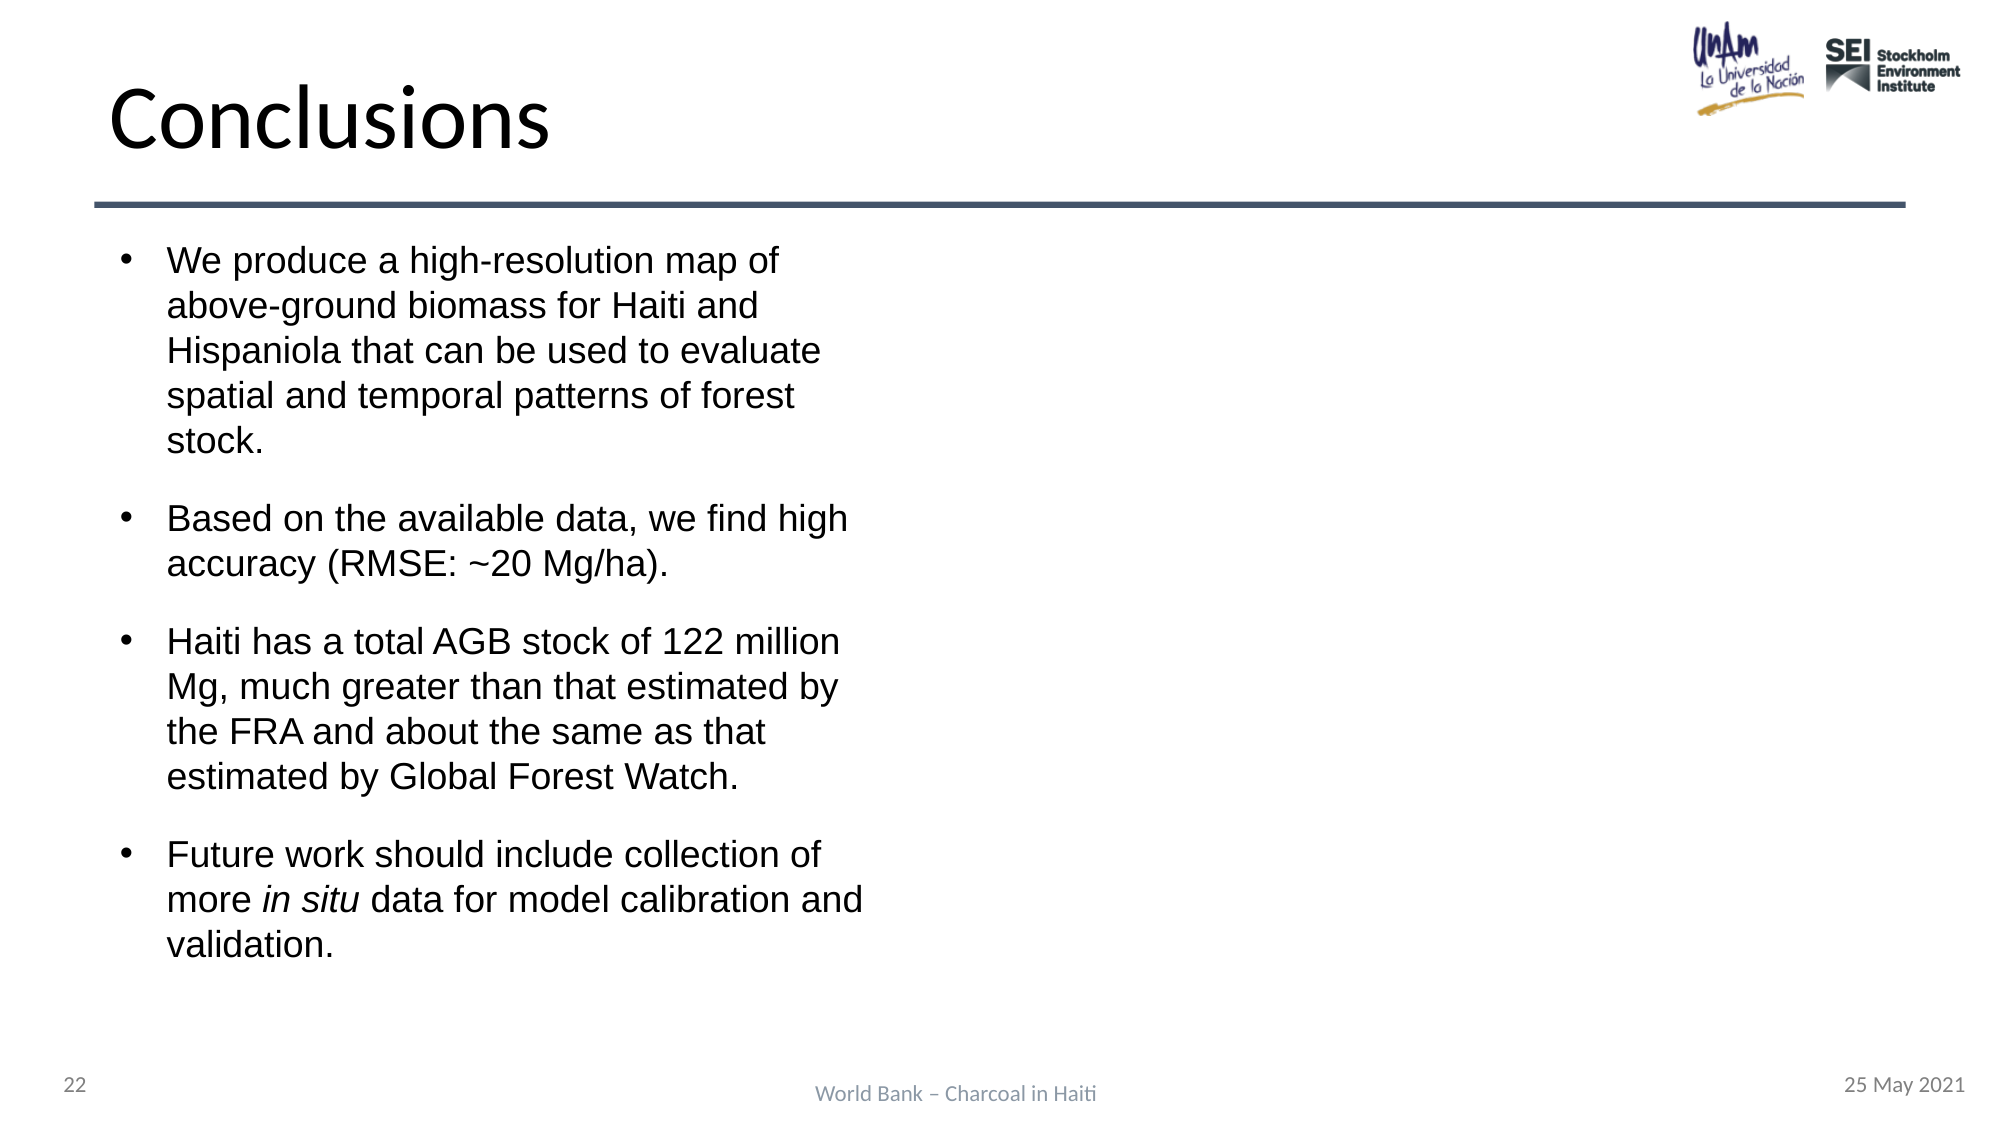

Conclusions
We produce a high-resolution map of above-ground biomass for Haiti and Hispaniola that can be used to evaluate spatial and temporal patterns of forest stock.
Based on the available data, we find high accuracy (RMSE: ~20 Mg/ha).
Haiti has a total AGB stock of 122 million Mg, much greater than that estimated by the FRA and about the same as that estimated by Global Forest Watch.
Future work should include collection of more in situ data for model calibration and validation.

World Bank – Charcoal in Haiti